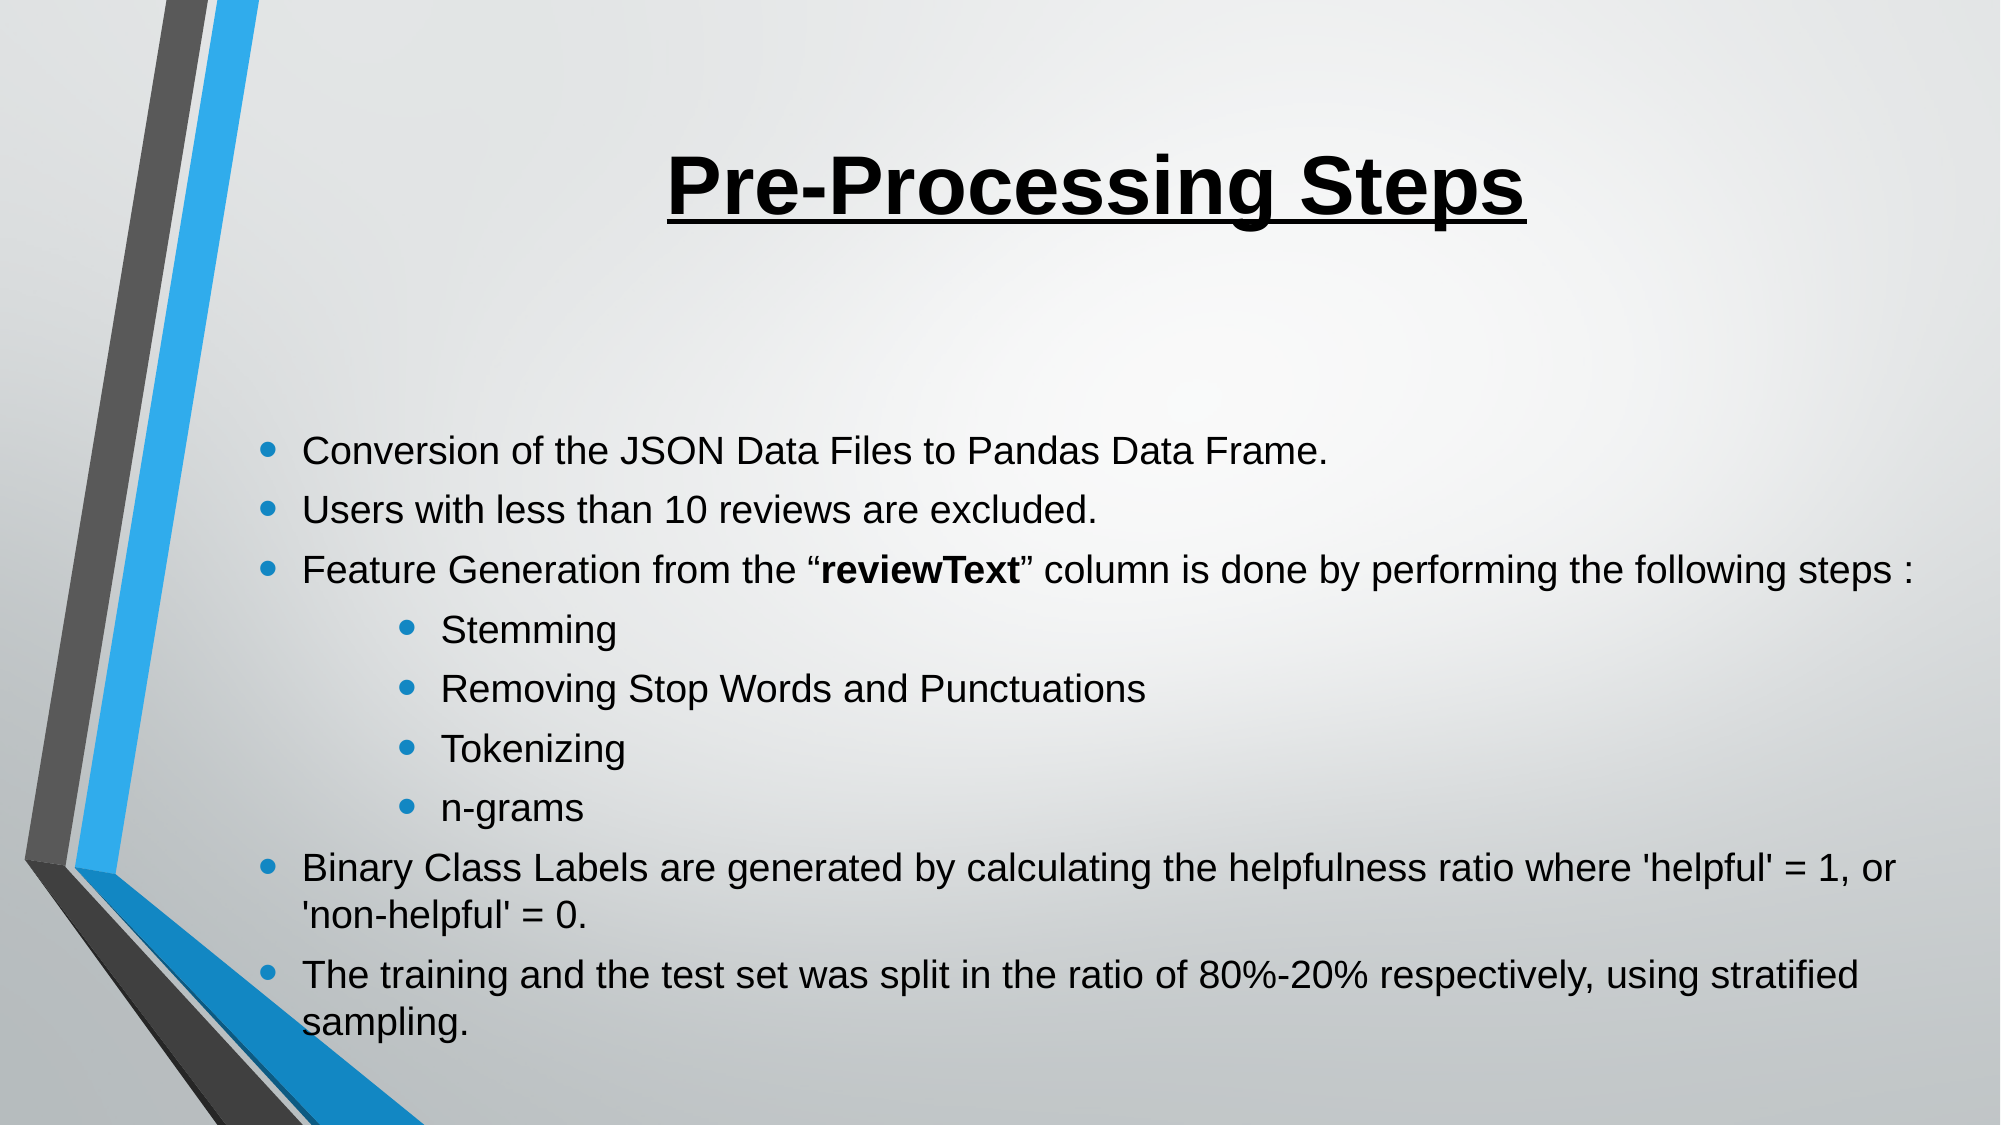

Pre-Processing Steps
Conversion of the JSON Data Files to Pandas Data Frame.
Users with less than 10 reviews are excluded.
Feature Generation from the “reviewText” column is done by performing the following steps :
Stemming
Removing Stop Words and Punctuations
Tokenizing
n-grams
Binary Class Labels are generated by calculating the helpfulness ratio where 'helpful' = 1, or 'non-helpful' = 0.
The training and the test set was split in the ratio of 80%-20% respectively, using stratified sampling.